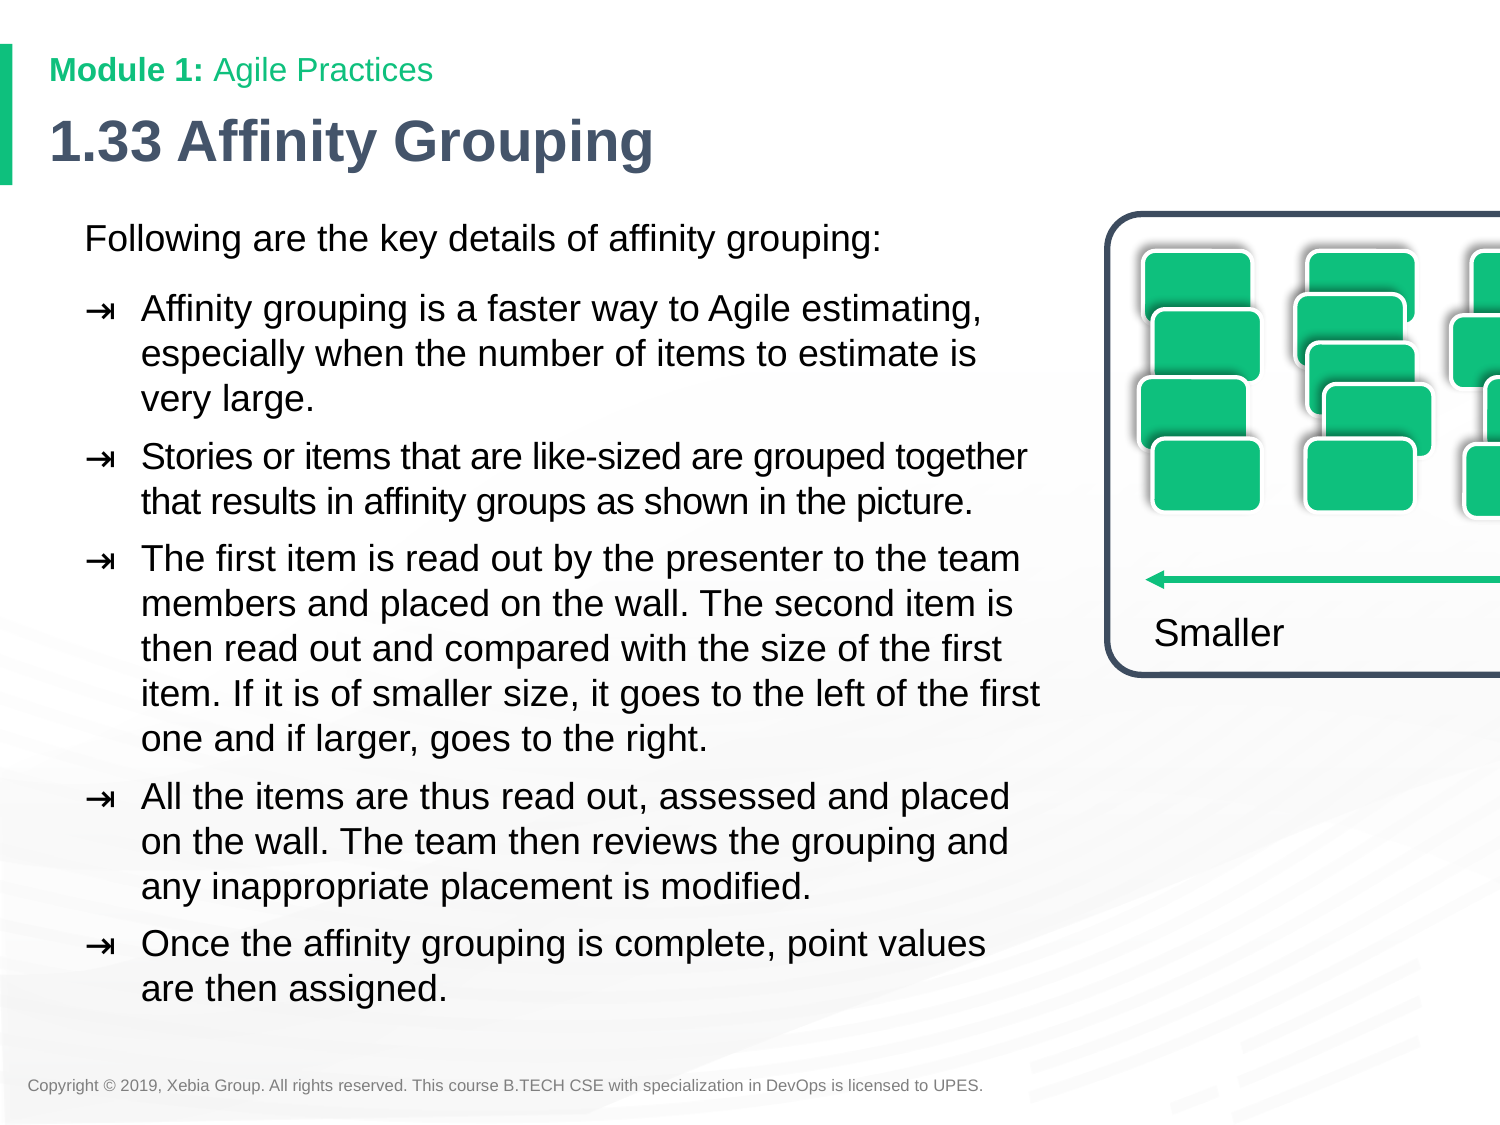

# 1.33 Affinity Grouping
Following are the key details of affinity grouping:
Affinity grouping is a faster way to Agile estimating, especially when the number of items to estimate is very large.
Stories or items that are like-sized are grouped together that results in affinity groups as shown in the picture.
The first item is read out by the presenter to the team members and placed on the wall. The second item is then read out and compared with the size of the first item. If it is of smaller size, it goes to the left of the first one and if larger, goes to the right.
All the items are thus read out, assessed and placed on the wall. The team then reviews the grouping and any inappropriate placement is modified.
Once the affinity grouping is complete, point values are then assigned.

Smaller
Large